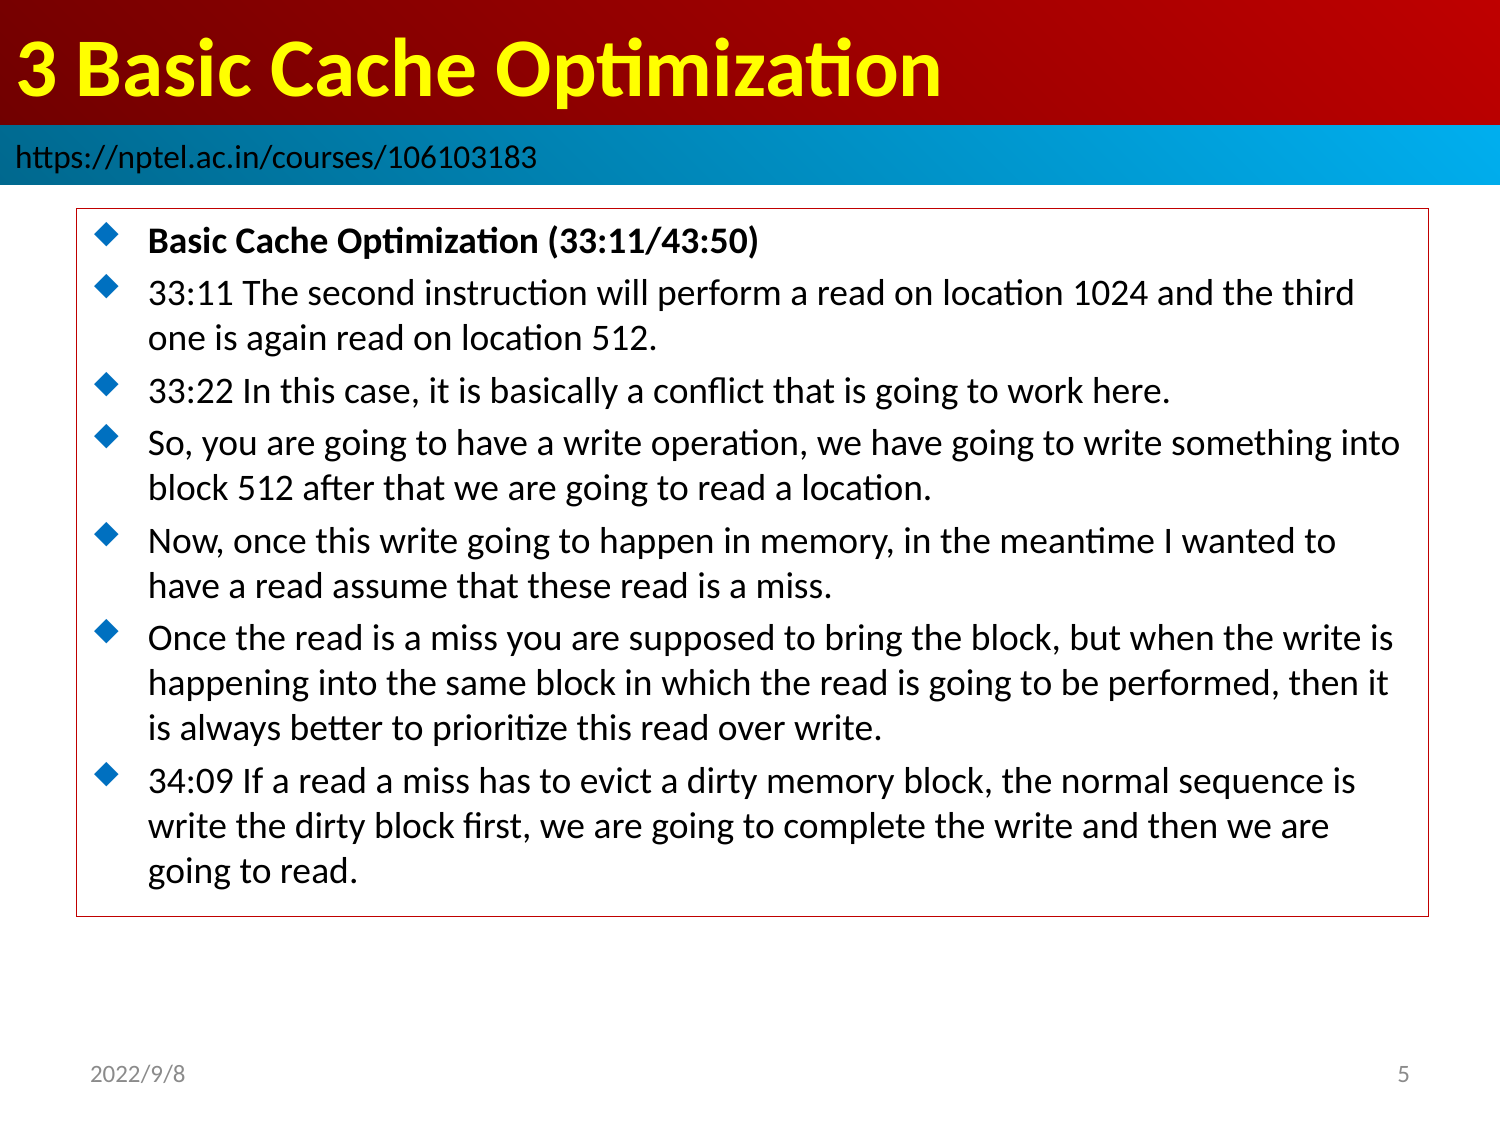

# 3 Basic Cache Optimization
https://nptel.ac.in/courses/106103183
Basic Cache Optimization (33:11/43:50)
33:11 The second instruction will perform a read on location 1024 and the third one is again read on location 512.
33:22 In this case, it is basically a conflict that is going to work here.
So, you are going to have a write operation, we have going to write something into block 512 after that we are going to read a location.
Now, once this write going to happen in memory, in the meantime I wanted to have a read assume that these read is a miss.
Once the read is a miss you are supposed to bring the block, but when the write is happening into the same block in which the read is going to be performed, then it is always better to prioritize this read over write.
34:09 If a read a miss has to evict a dirty memory block, the normal sequence is write the dirty block first, we are going to complete the write and then we are going to read.
2022/9/8
5